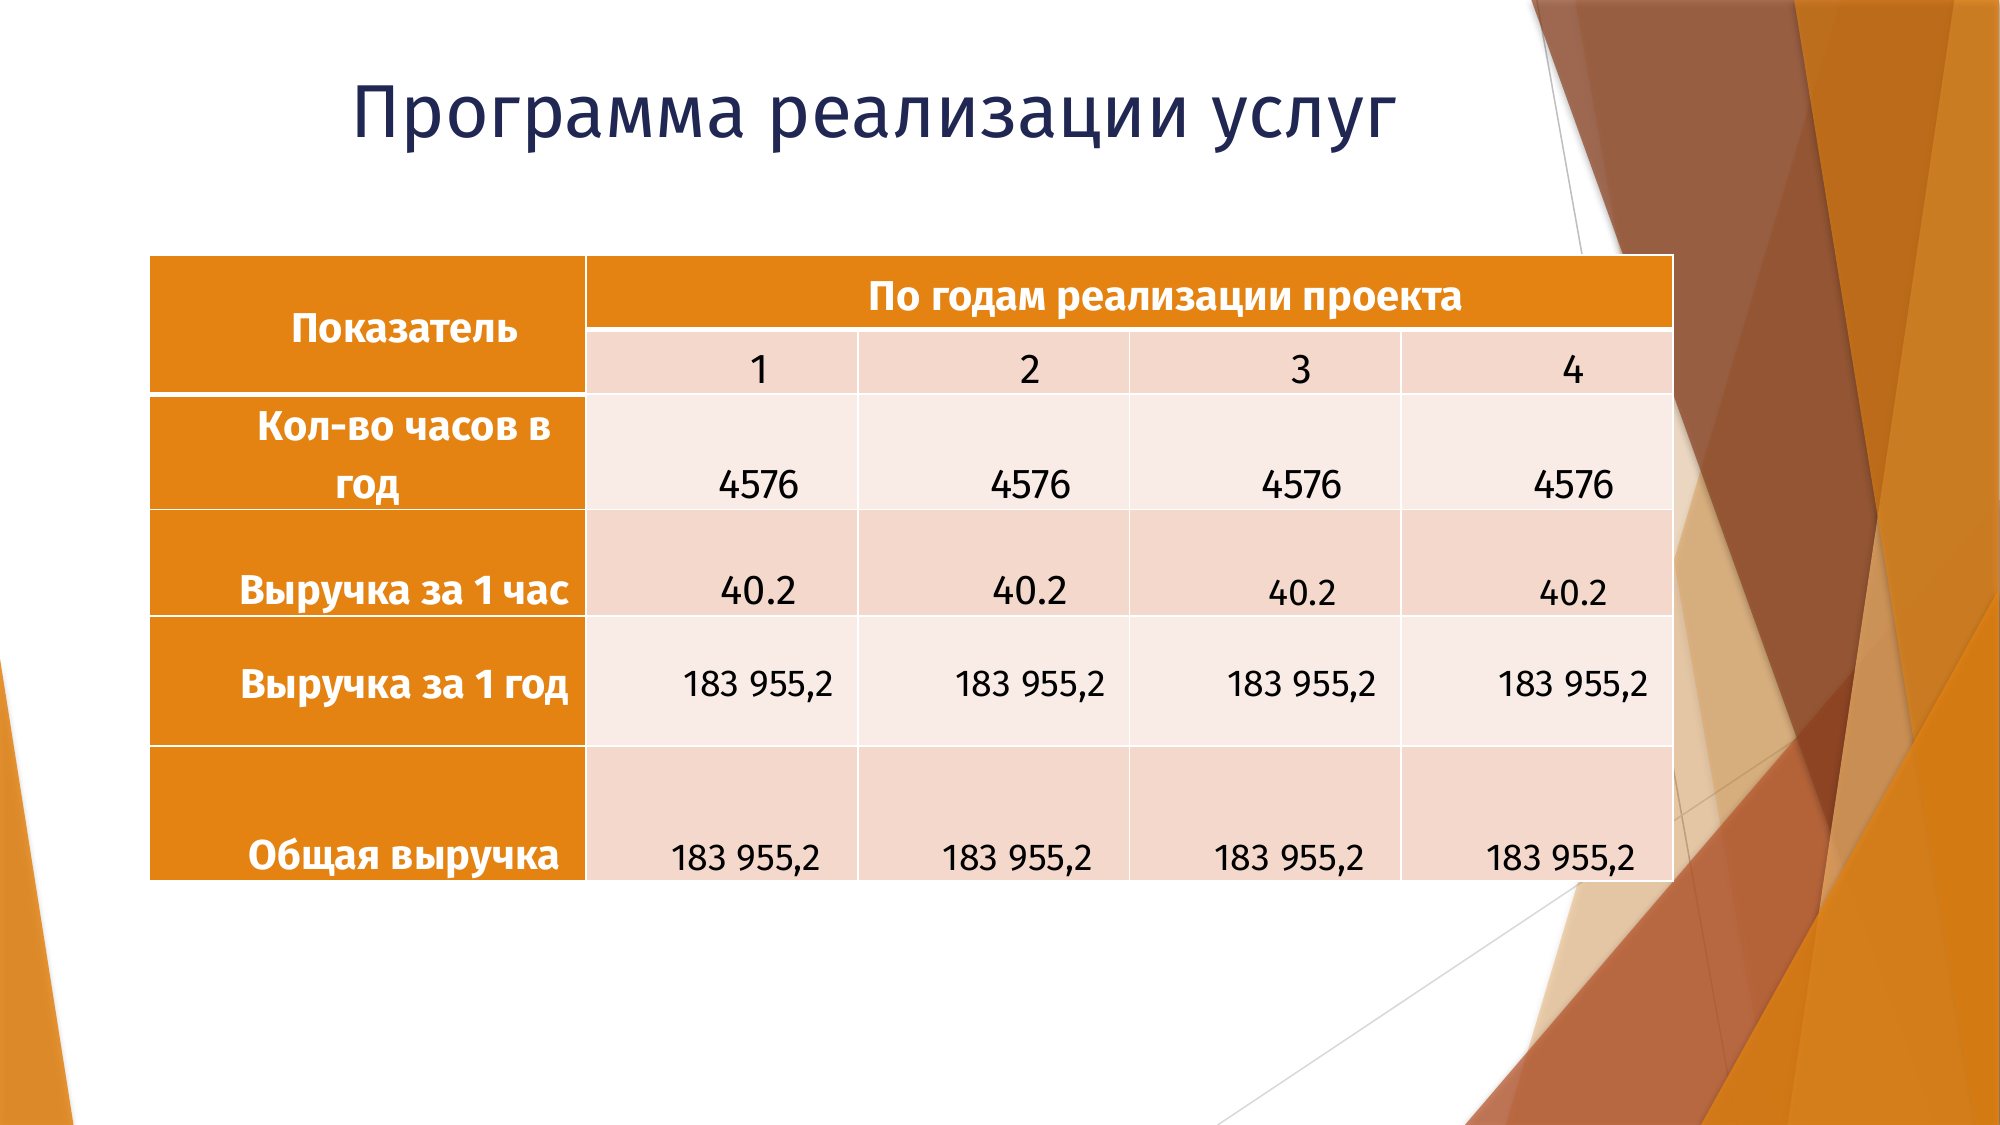

# Программа реализации услуг
| Показатель | По годам реализации проекта |  |  |  |
| --- | --- | --- | --- | --- |
|  | 1 | 2 | 3 | 4 |
| Кол-во часов в год | 4576 | 4576 | 4576 | 4576 |
| Выручка за 1 час | 40.2 | 40.2 | 40.2 | 40.2 |
| Выручка за 1 год | 183 955,2 | 183 955,2 | 183 955,2 | 183 955,2 |
| Общая выручка | 183 955,2 | 183 955,2 | 183 955,2 | 183 955,2 |